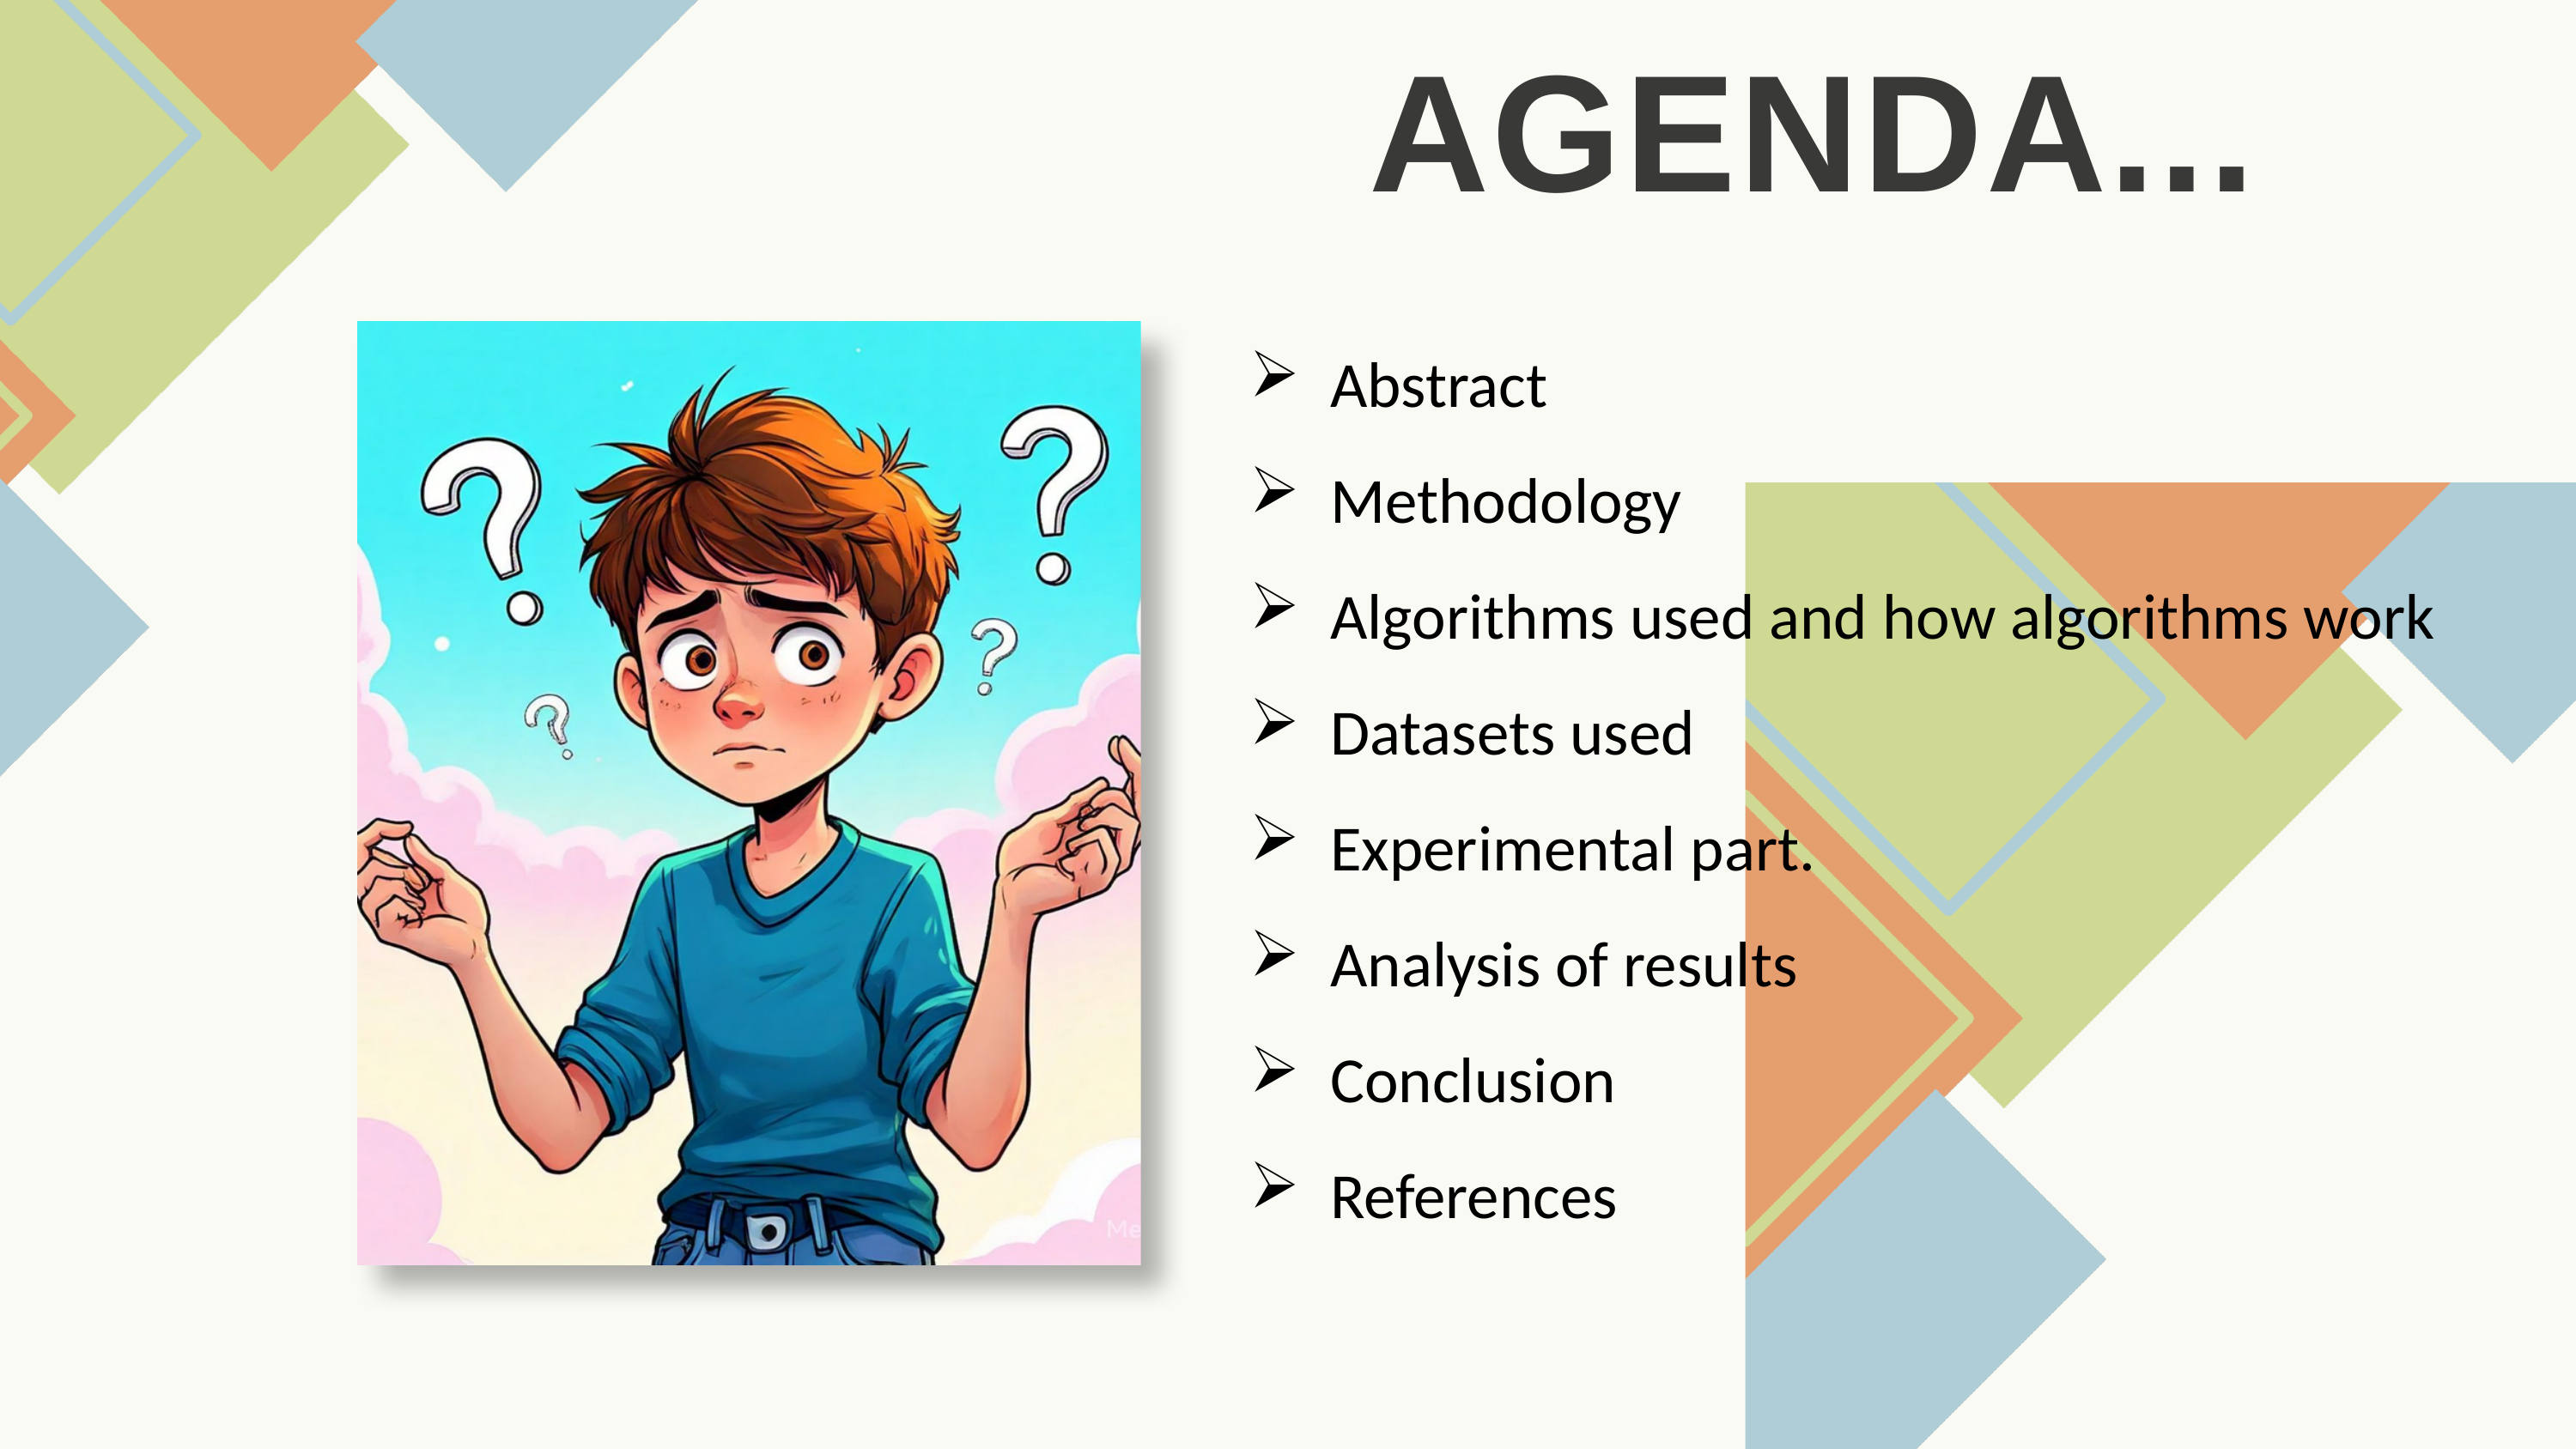

AGENDA...
Abstract
Methodology
Algorithms used and how algorithms work
Datasets used
Experimental part.
Analysis of results
Conclusion
References